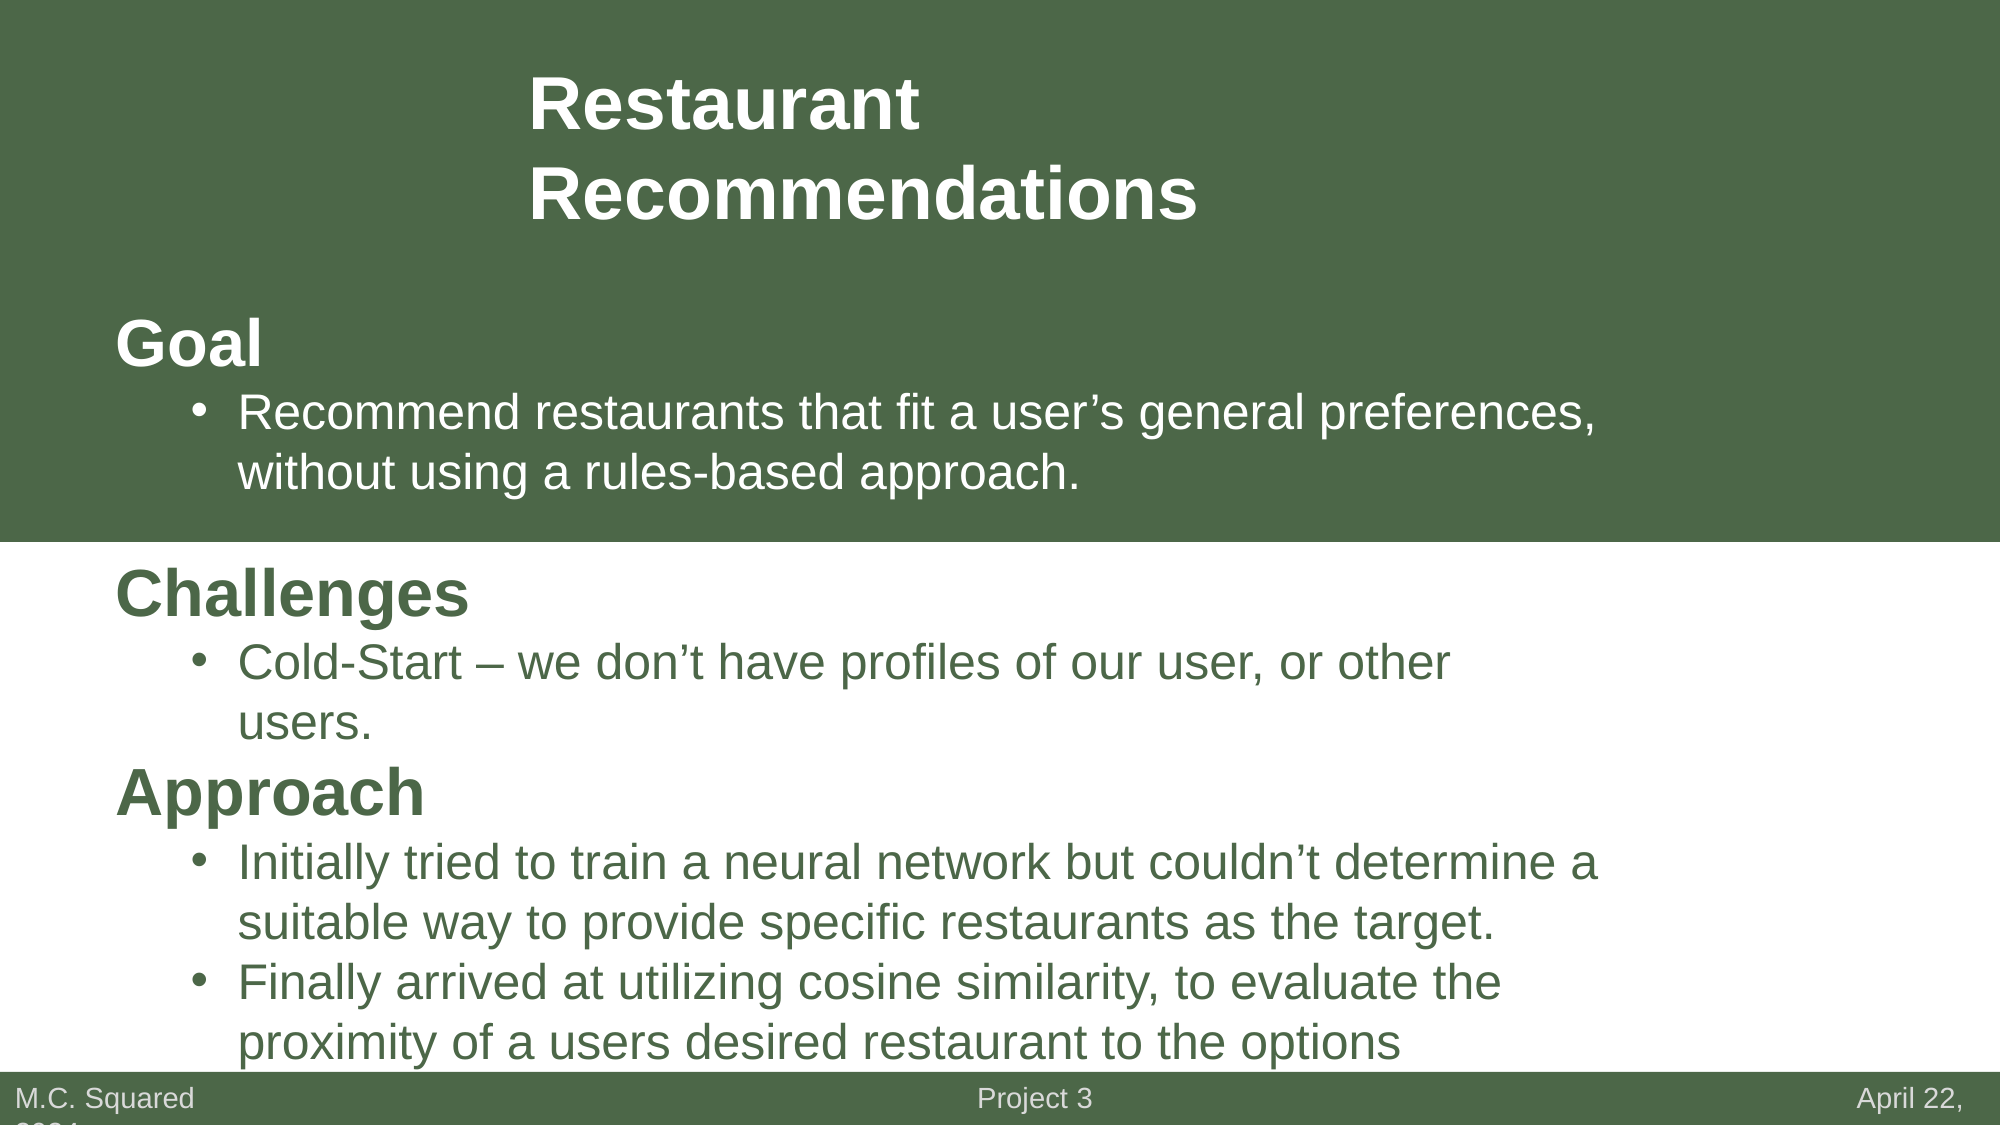

Restaurant Recommendations
Goal
Recommend restaurants that fit a user’s general preferences, without using a rules-based approach.

Challenges
Cold-Start – we don’t have profiles of our user, or other users.
Approach
Initially tried to train a neural network but couldn’t determine a suitable way to provide specific restaurants as the target.
Finally arrived at utilizing cosine similarity, to evaluate the proximity of a users desired restaurant to the options available.
FINAL PROJECT
April 22, 2049
AI Bootcamp
M.C. Squared                                                                                               Project 3                                                                                             April 22, 2024